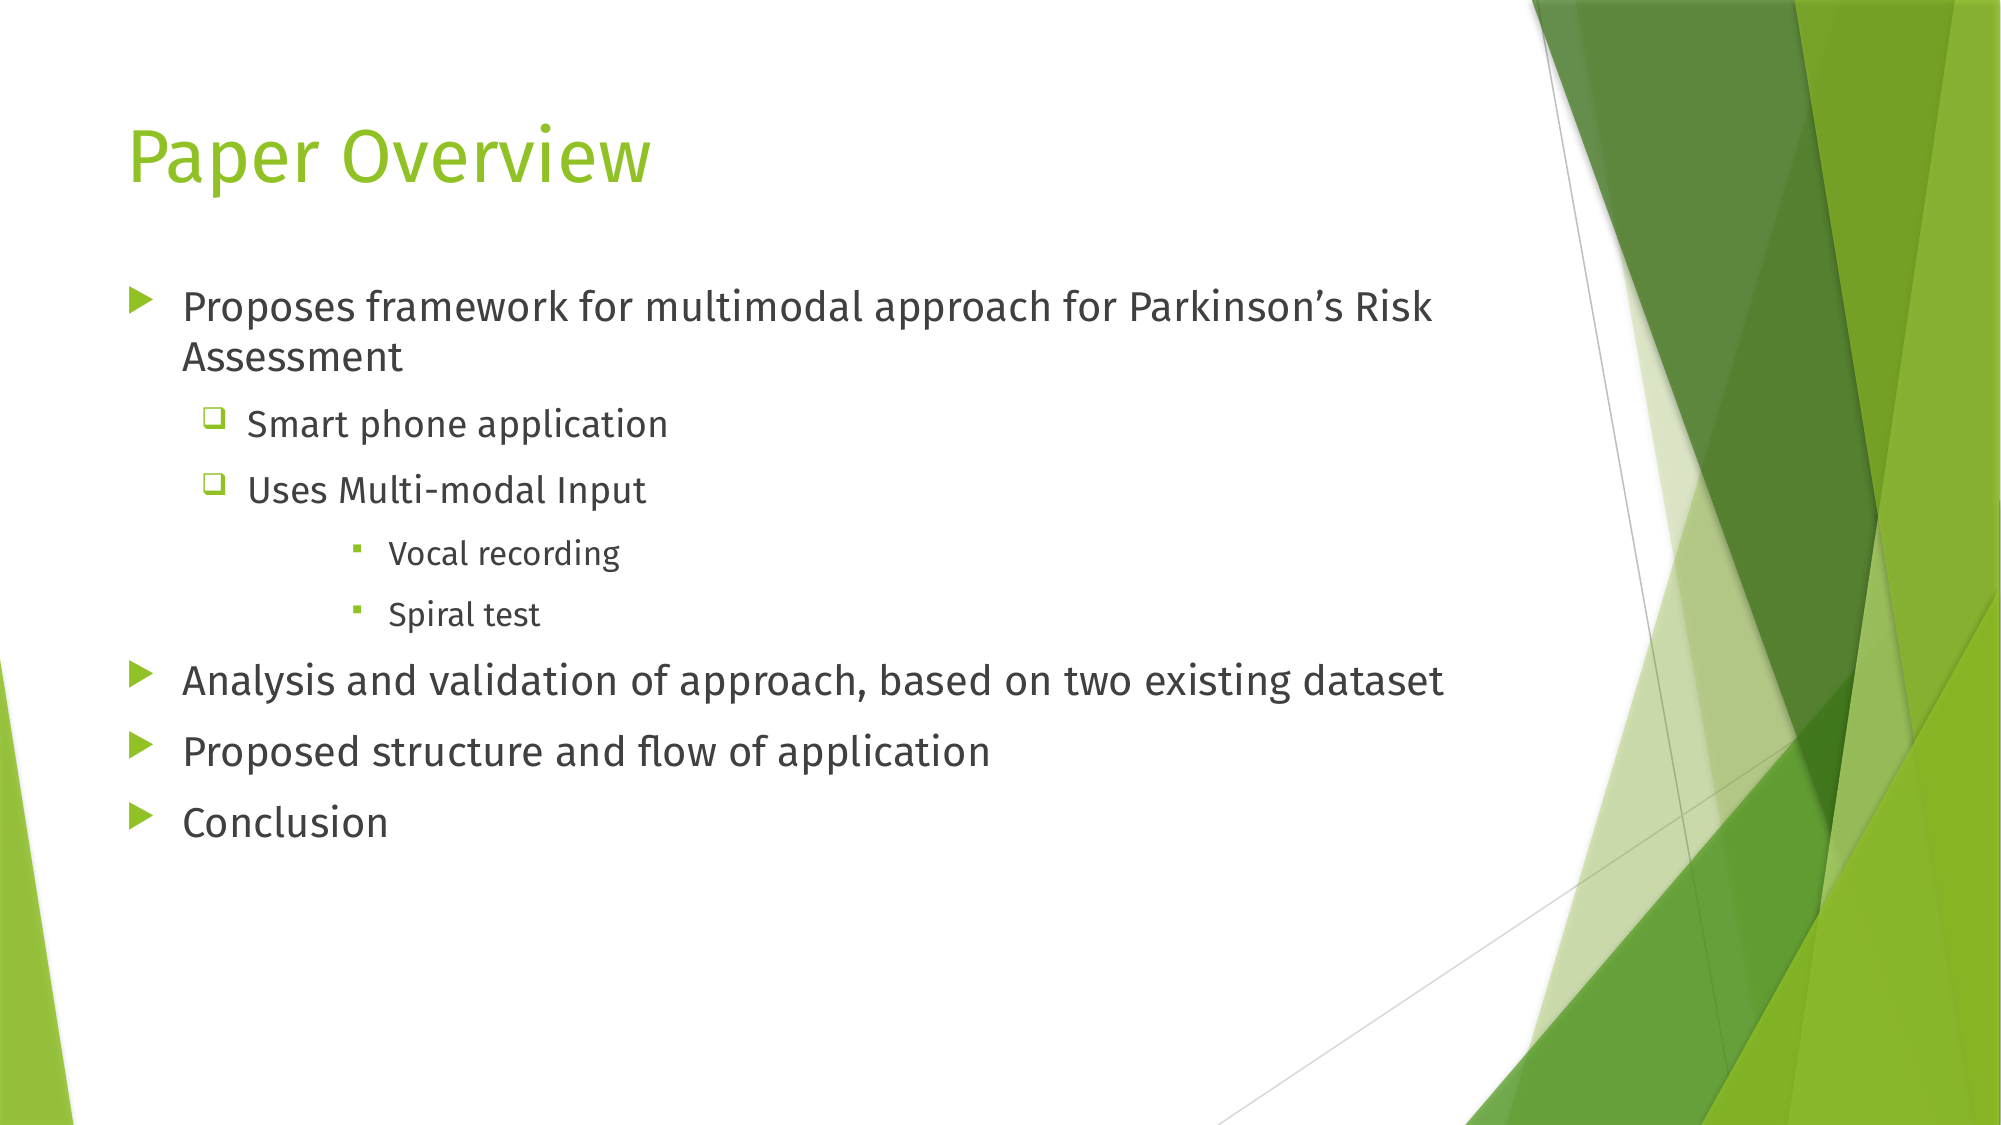

# Paper Overview
Proposes framework for multimodal approach for Parkinson’s Risk Assessment
Smart phone application
Uses Multi-modal Input
Vocal recording
Spiral test
Analysis and validation of approach, based on two existing dataset
Proposed structure and flow of application
Conclusion